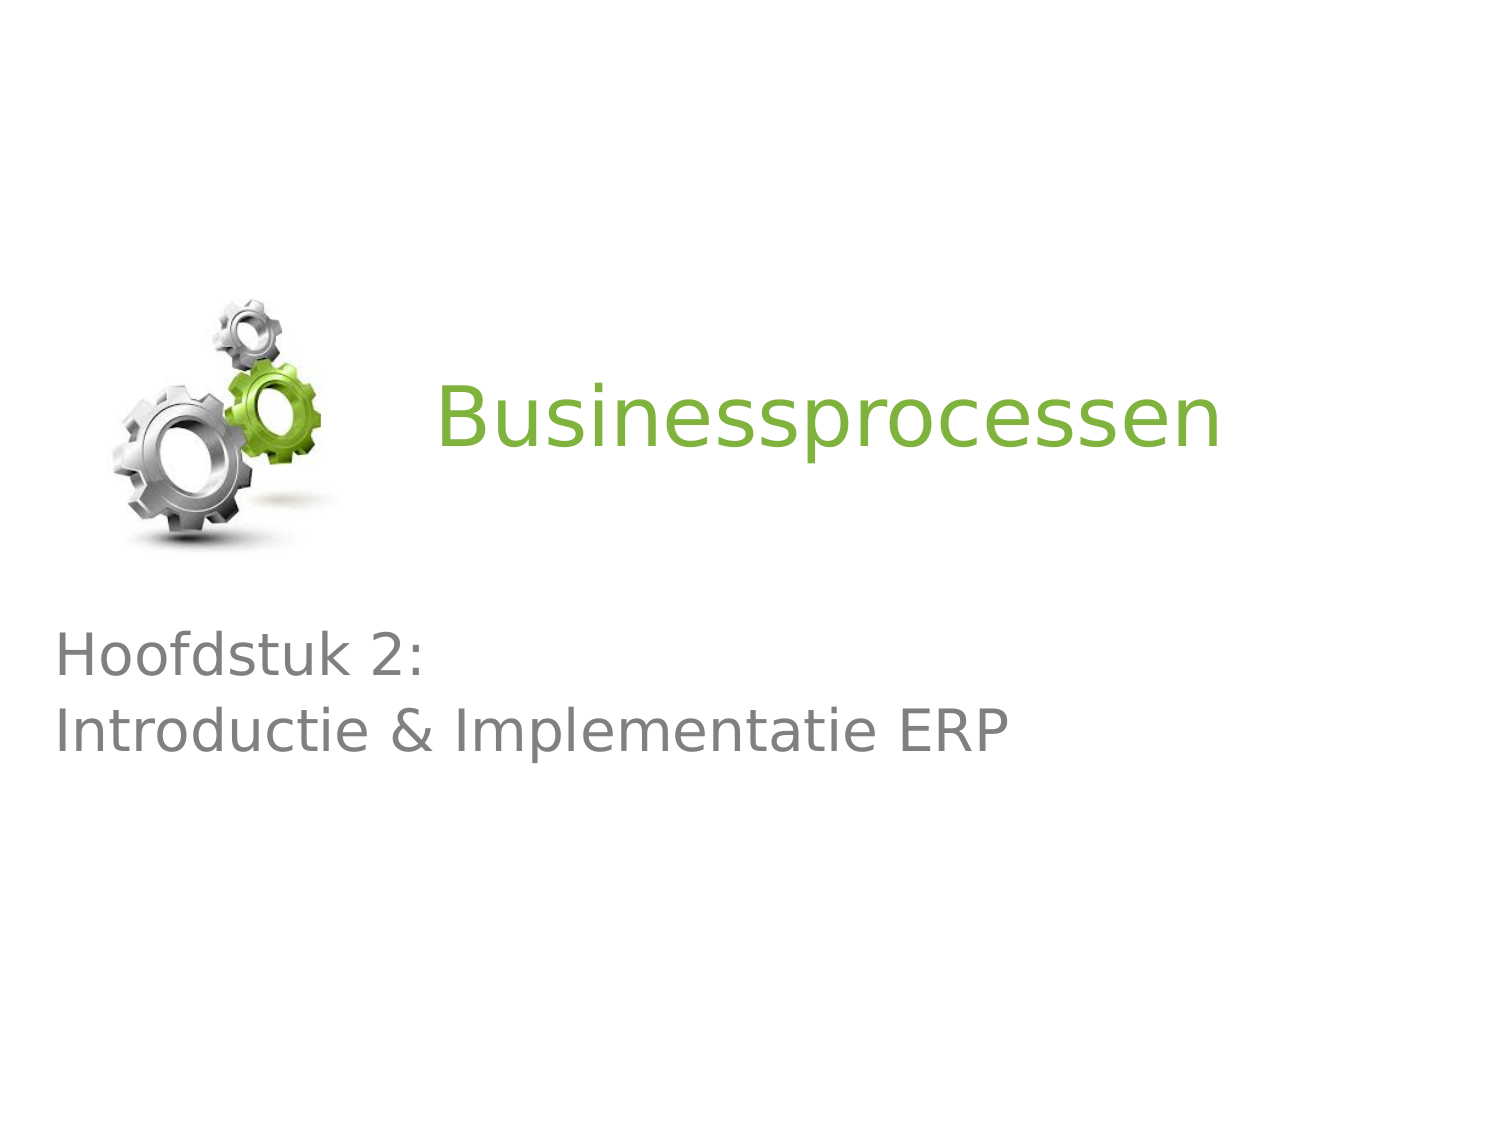

# Businessprocessen
Hoofdstuk 2:
Introductie & Implementatie ERP